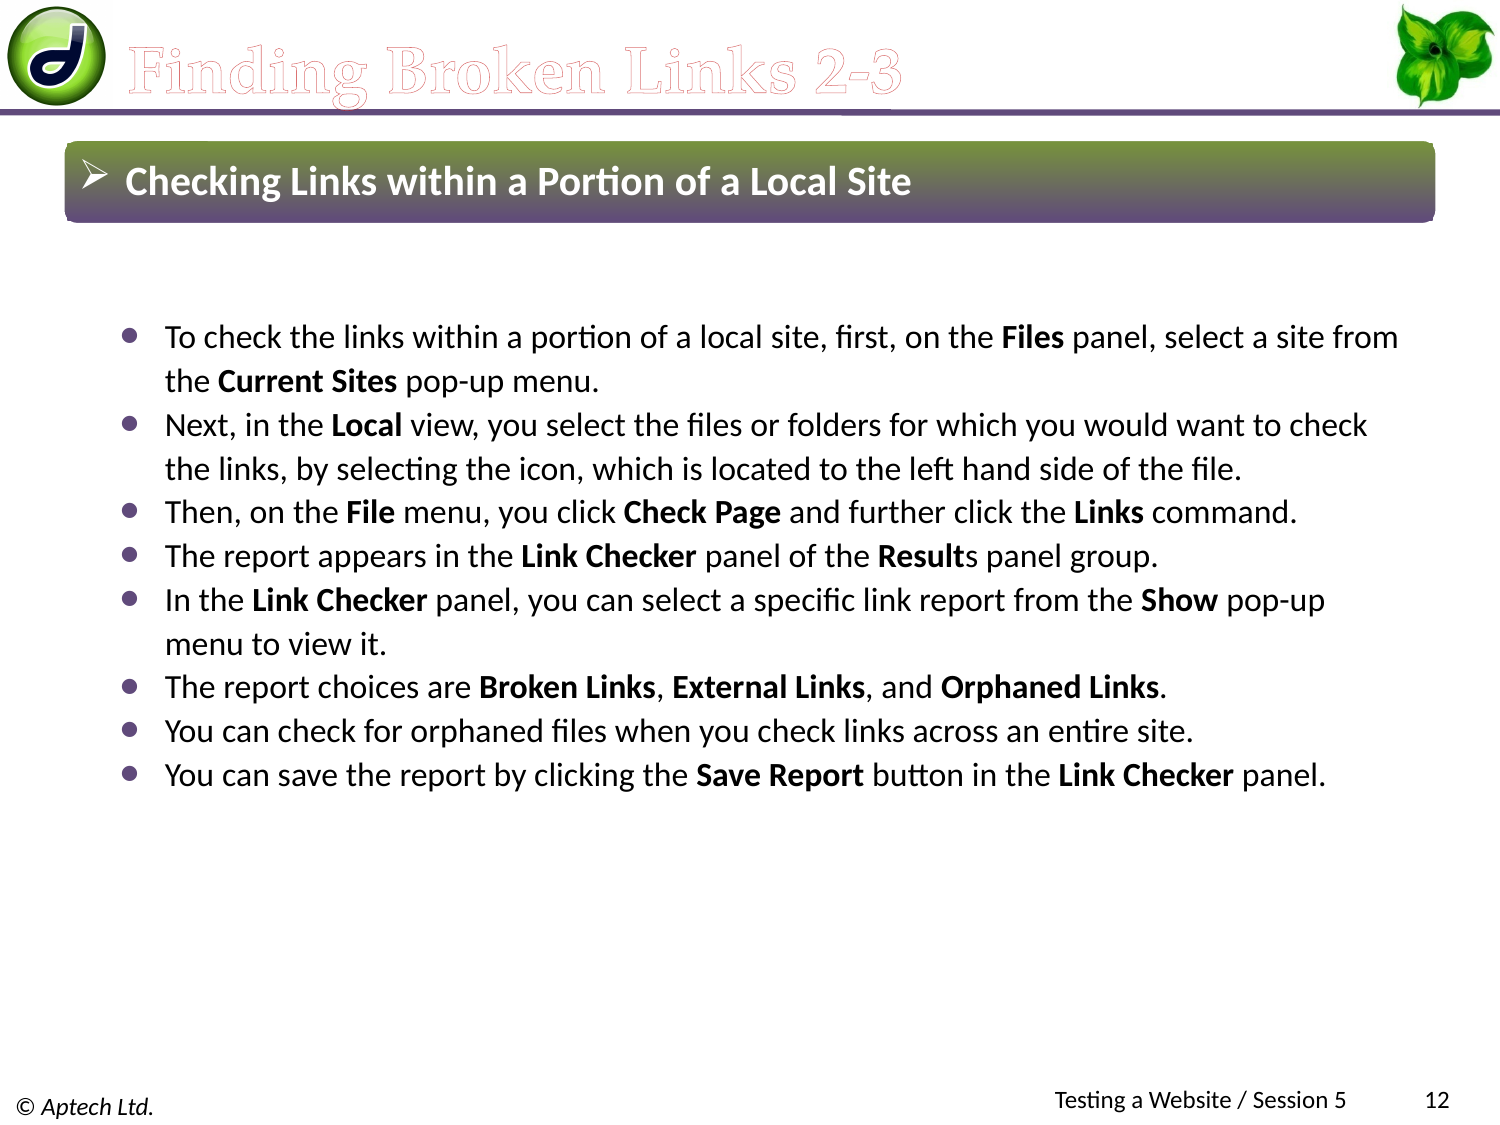

# Finding Broken Links 2-3

 Checking Links within a Portion of a Local Site
To check the links within a portion of a local site, first, on the Files panel, select a site from the Current Sites pop-up menu.
Next, in the Local view, you select the files or folders for which you would want to check the links, by selecting the icon, which is located to the left hand side of the file.
Then, on the File menu, you click Check Page and further click the Links command.
The report appears in the Link Checker panel of the Results panel group.
In the Link Checker panel, you can select a specific link report from the Show pop-up menu to view it.
The report choices are Broken Links, External Links, and Orphaned Links.
You can check for orphaned files when you check links across an entire site.
You can save the report by clicking the Save Report button in the Link Checker panel.
Testing a Website / Session 5
12